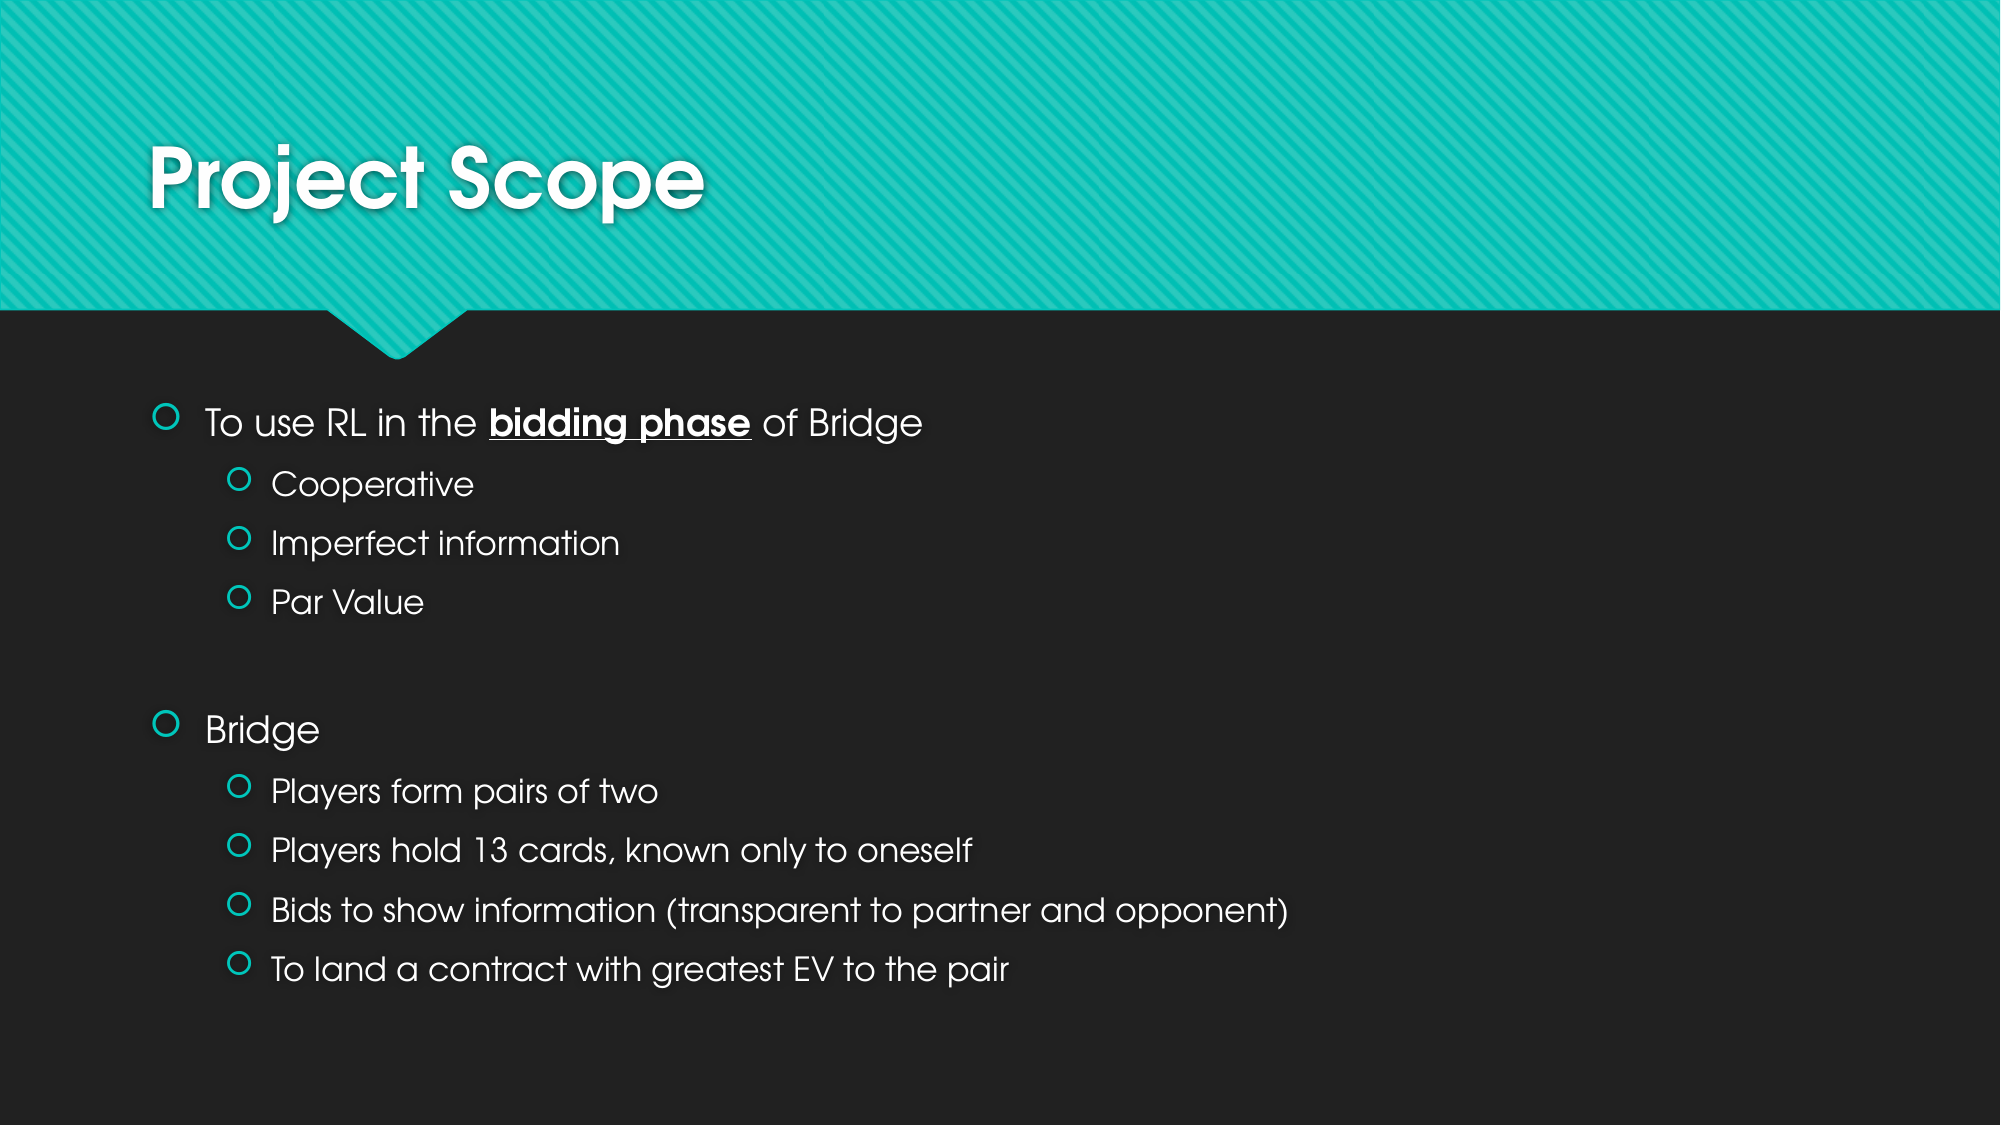

# Project Scope
To use RL in the bidding phase of Bridge
Cooperative
Imperfect information
Par Value

Bridge
Players form pairs of two
Players hold 13 cards, known only to oneself
Bids to show information (transparent to partner and opponent)
To land a contract with greatest EV to the pair